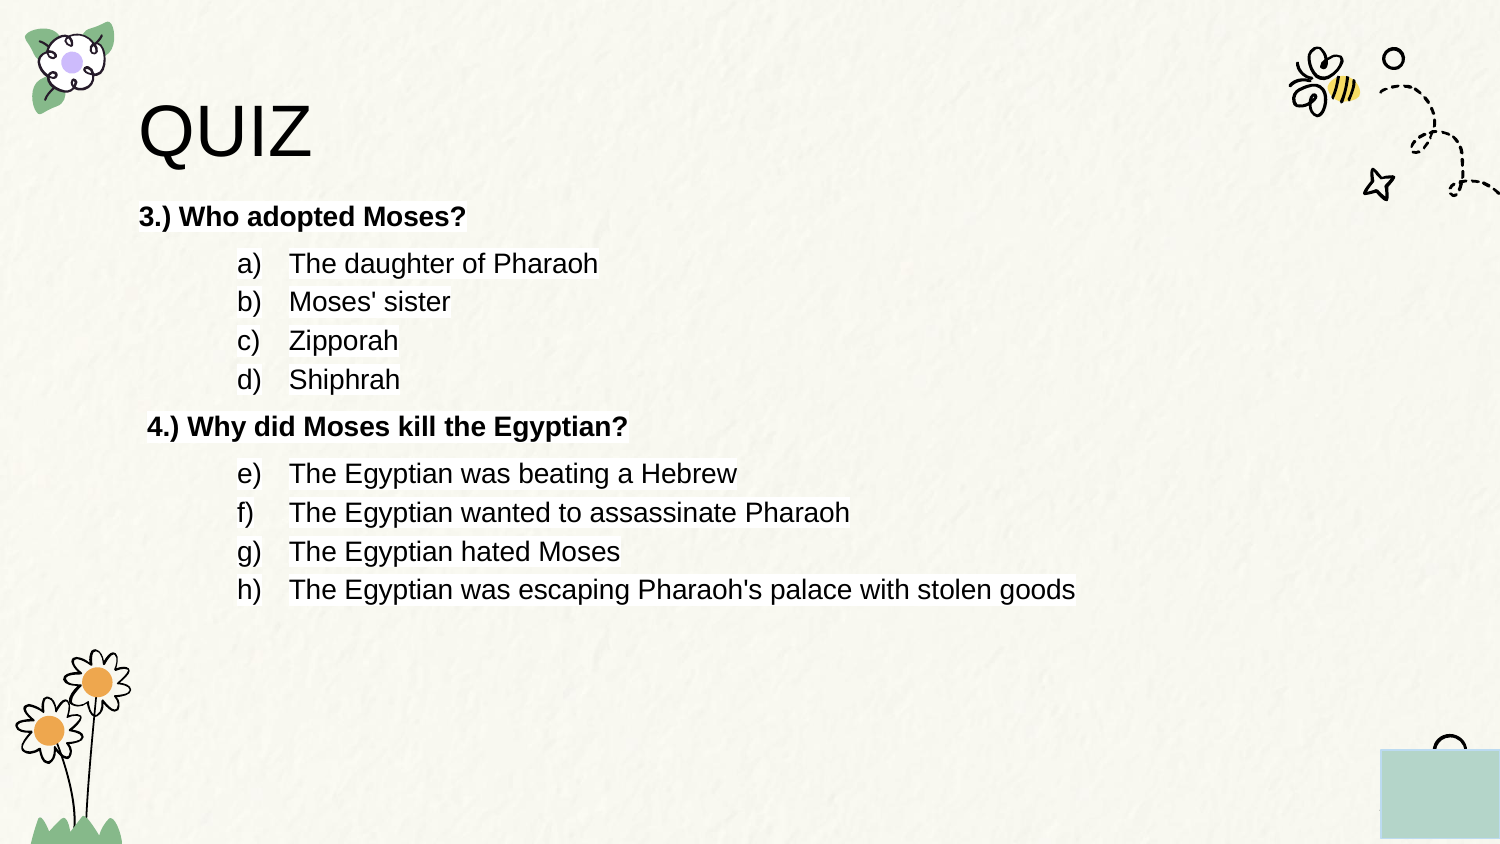

# QUIZ
3.) Who adopted Moses?
The daughter of Pharaoh
Moses' sister
Zipporah
Shiphrah
4.) Why did Moses kill the Egyptian?
The Egyptian was beating a Hebrew
The Egyptian wanted to assassinate Pharaoh
The Egyptian hated Moses
The Egyptian was escaping Pharaoh's palace with stolen goods